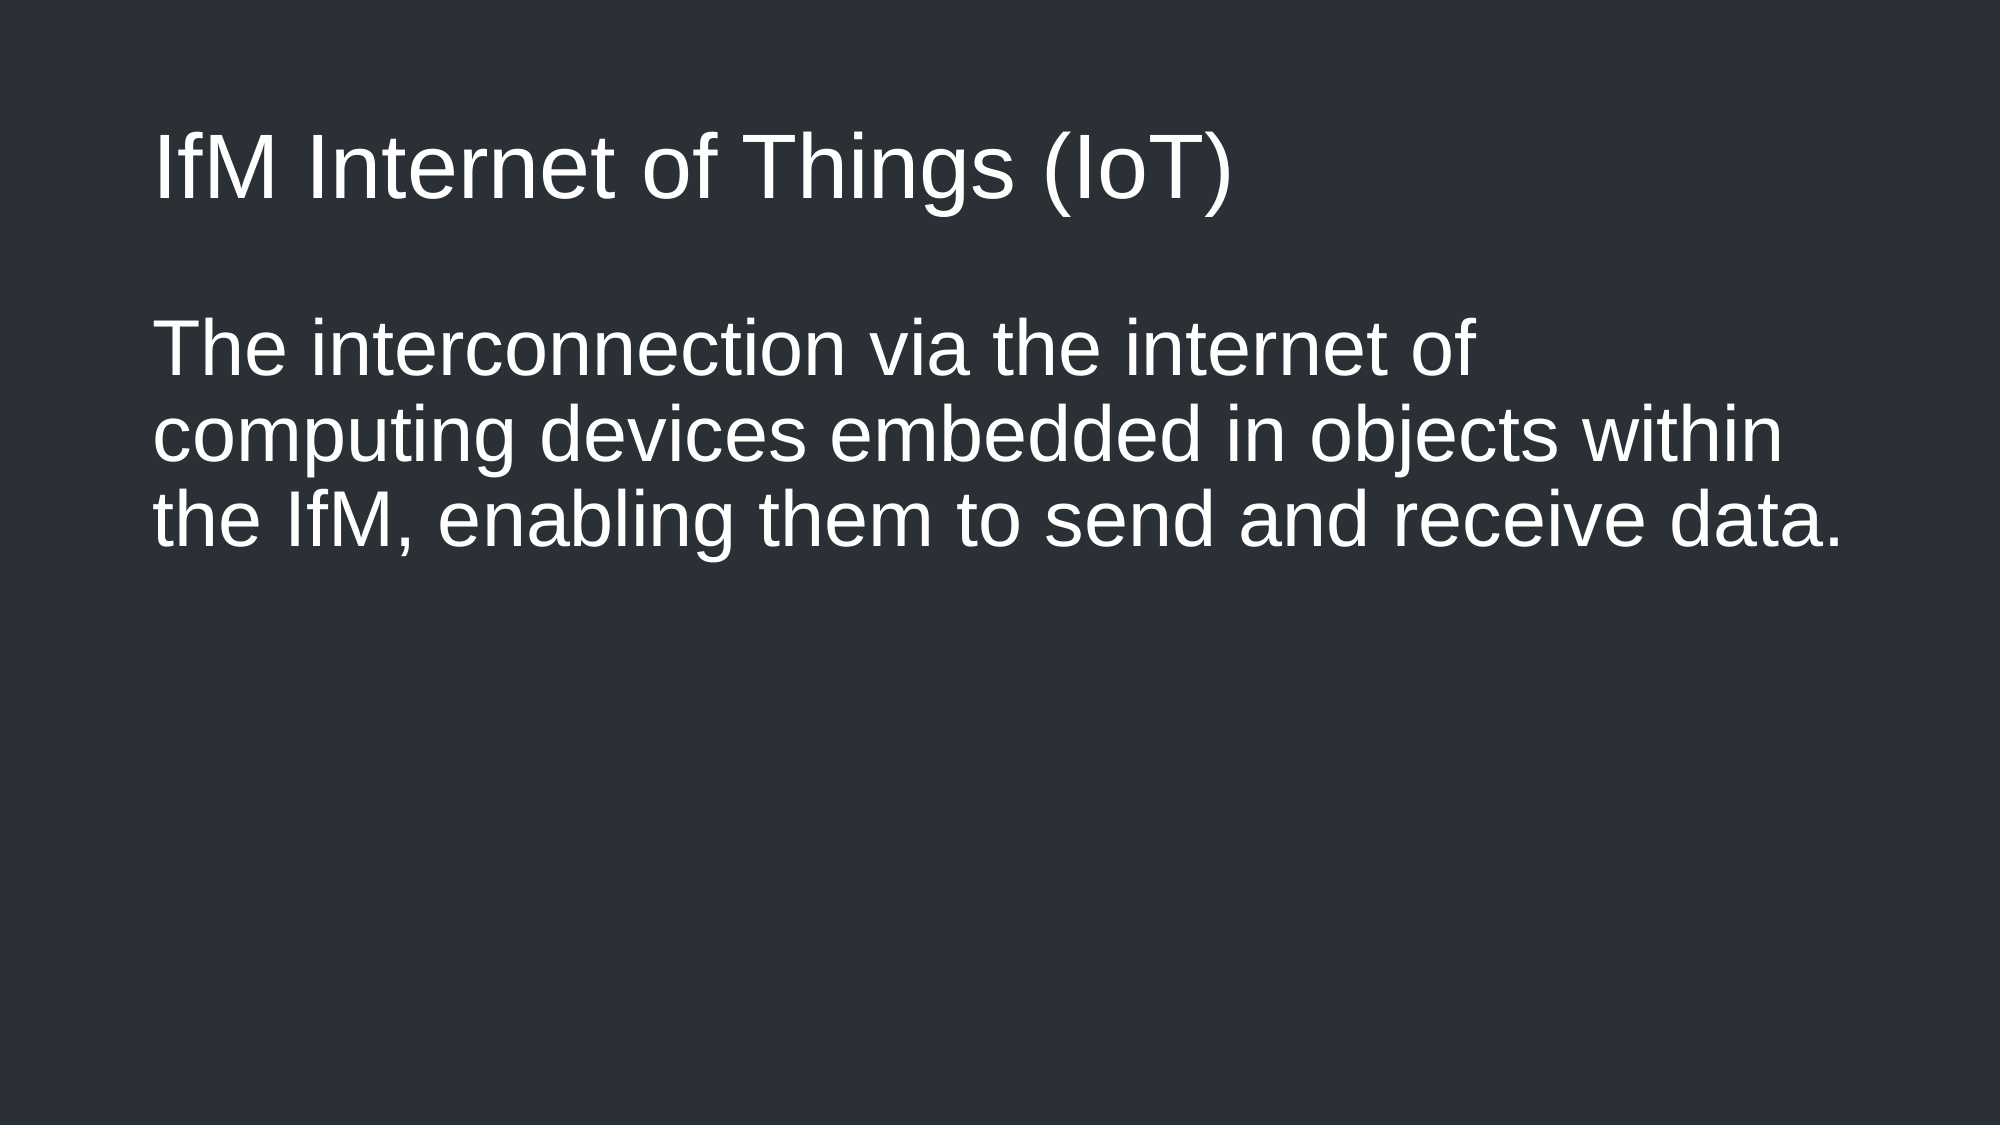

# IfM Internet of Things (IoT)
The interconnection via the internet of computing devices embedded in objects within the IfM, enabling them to send and receive data.